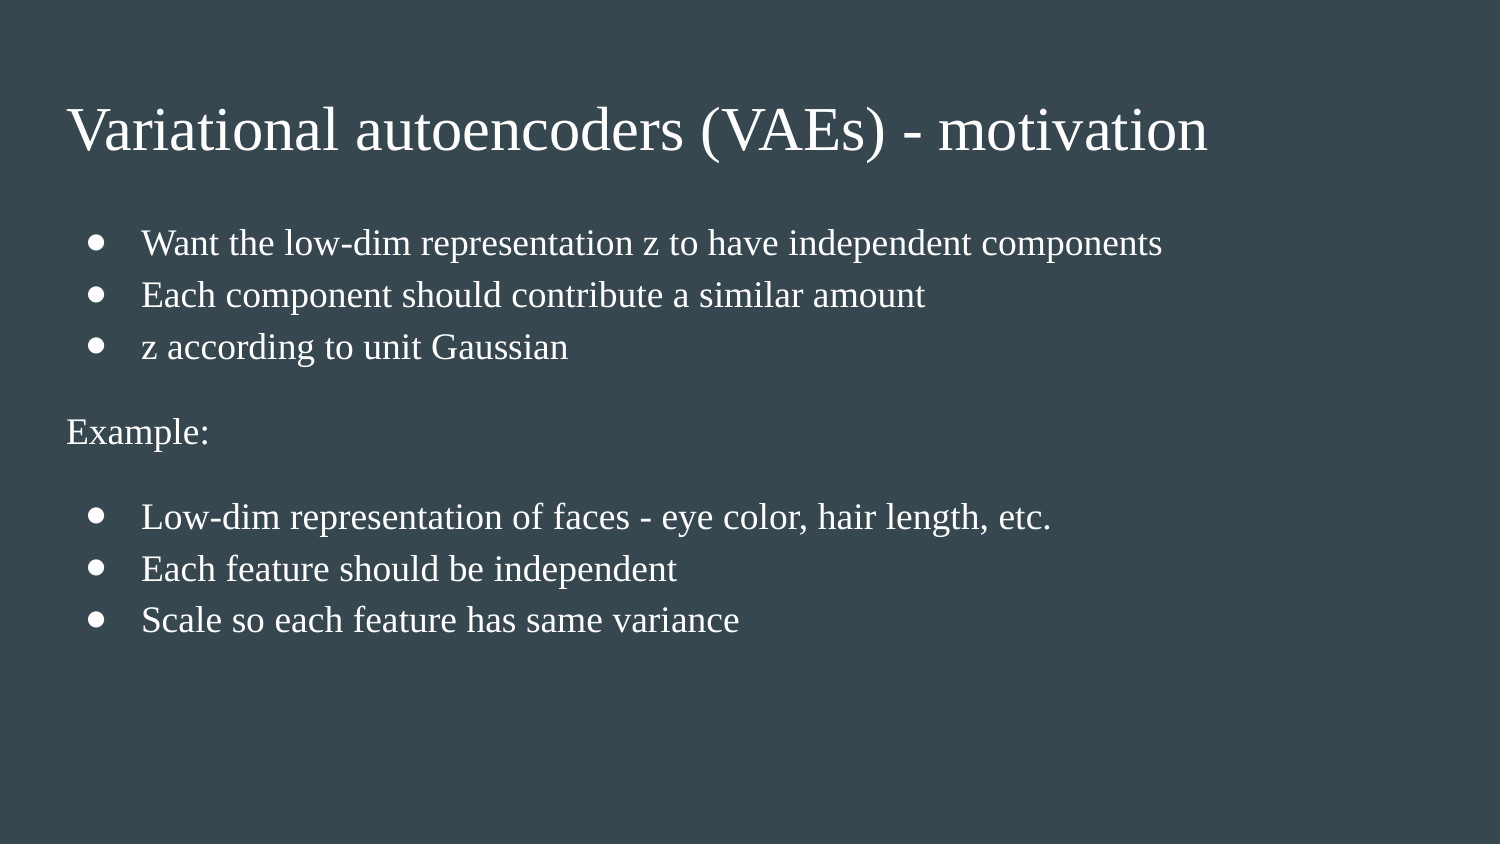

# Variational autoencoders (VAEs) - motivation
Want the low-dim representation z to have independent components
Each component should contribute a similar amount
z according to unit Gaussian
Example:
Low-dim representation of faces - eye color, hair length, etc.
Each feature should be independent
Scale so each feature has same variance